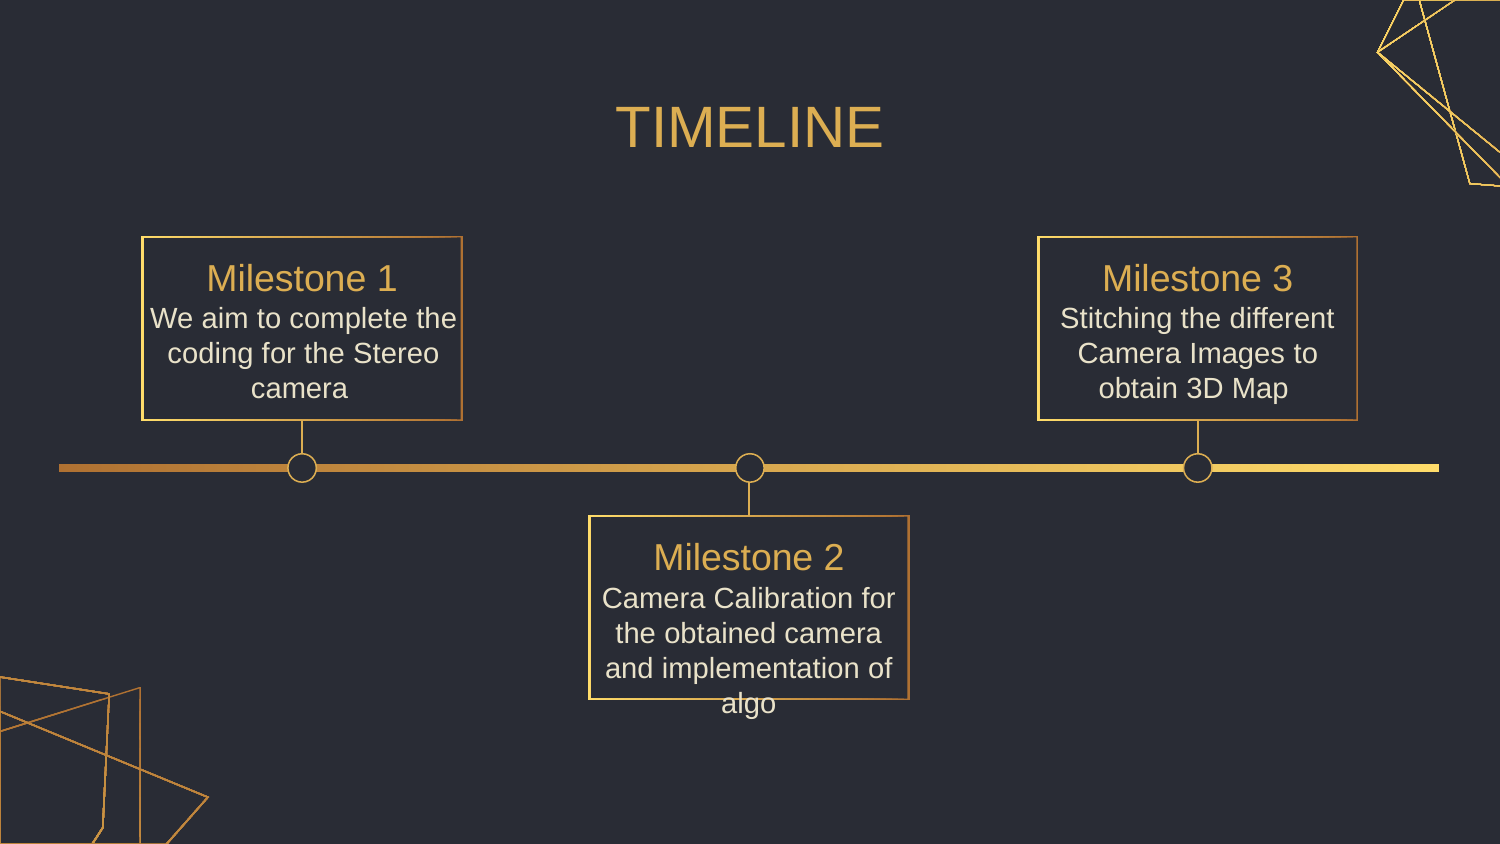

# TIMELINE

Milestone 1
Milestone 3
Stitching the different Camera Images to obtain 3D Map
We aim to complete the coding for the Stereo camera
Milestone 2
Camera Calibration for the obtained camera and implementation of algo